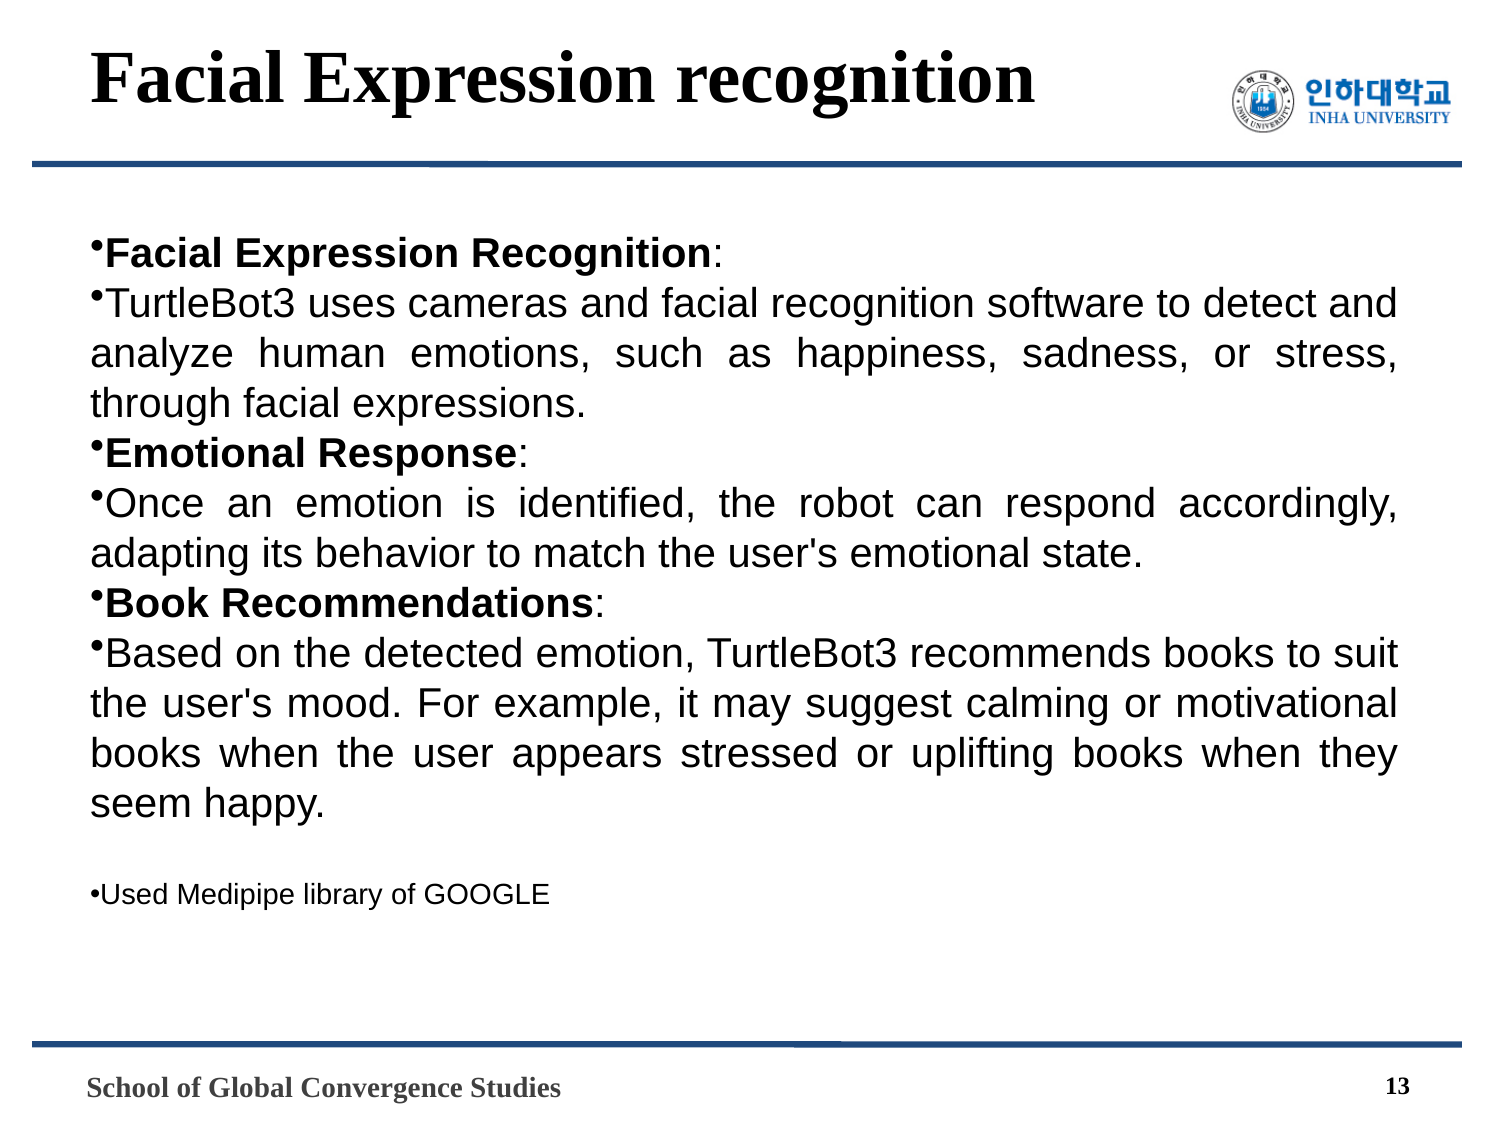

# Facial Expression recognition
Facial Expression Recognition:
TurtleBot3 uses cameras and facial recognition software to detect and analyze human emotions, such as happiness, sadness, or stress, through facial expressions.
Emotional Response:
Once an emotion is identified, the robot can respond accordingly, adapting its behavior to match the user's emotional state.
Book Recommendations:
Based on the detected emotion, TurtleBot3 recommends books to suit the user's mood. For example, it may suggest calming or motivational books when the user appears stressed or uplifting books when they seem happy.

Used Medipipe library of GOOGLE

13